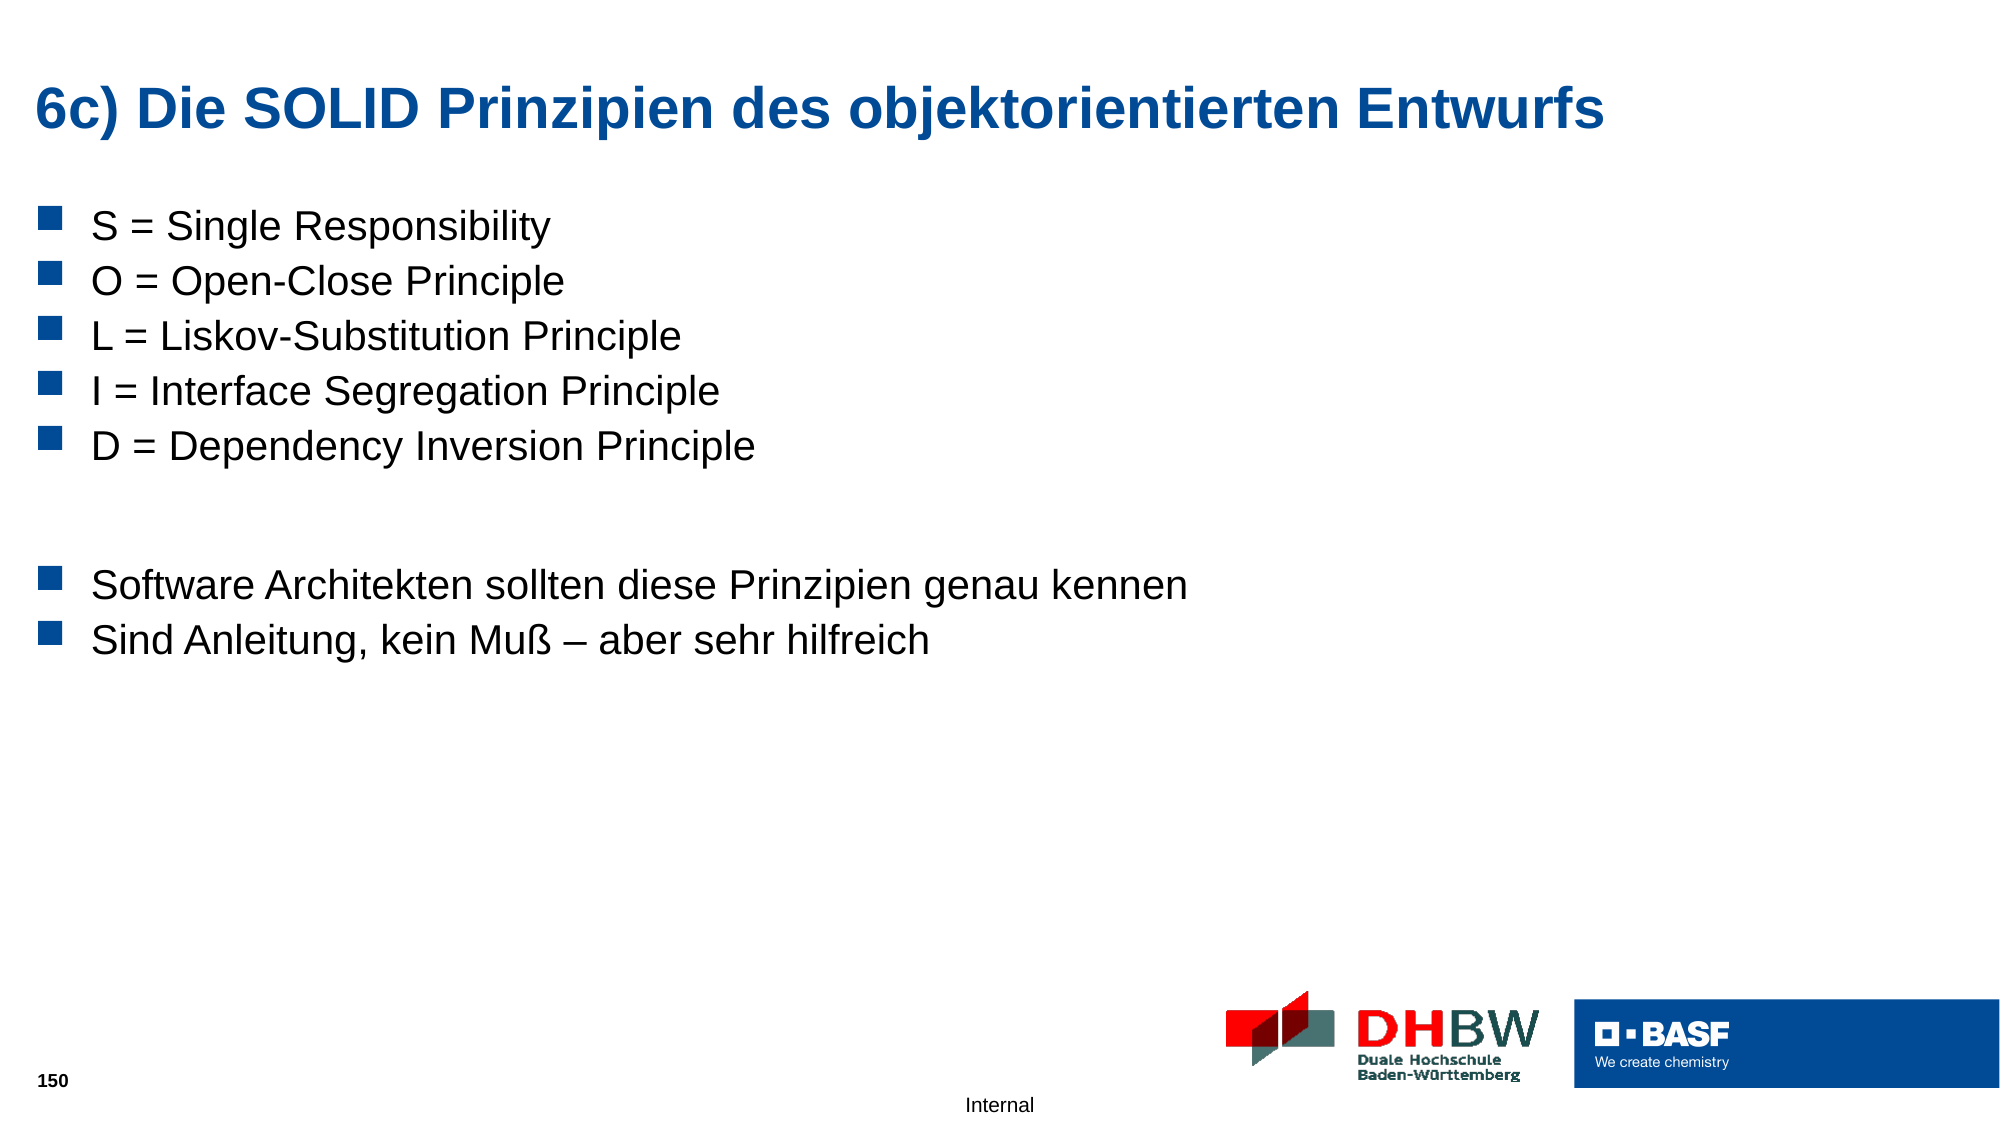

# 6c) Die SOLID Prinzipien des objektorientierten Entwurfs
S = Single Responsibility
O = Open-Close Principle
L = Liskov-Substitution Principle
I = Interface Segregation Principle
D = Dependency Inversion Principle

Software Architekten sollten diese Prinzipien genau kennen
Sind Anleitung, kein Muß – aber sehr hilfreich
150